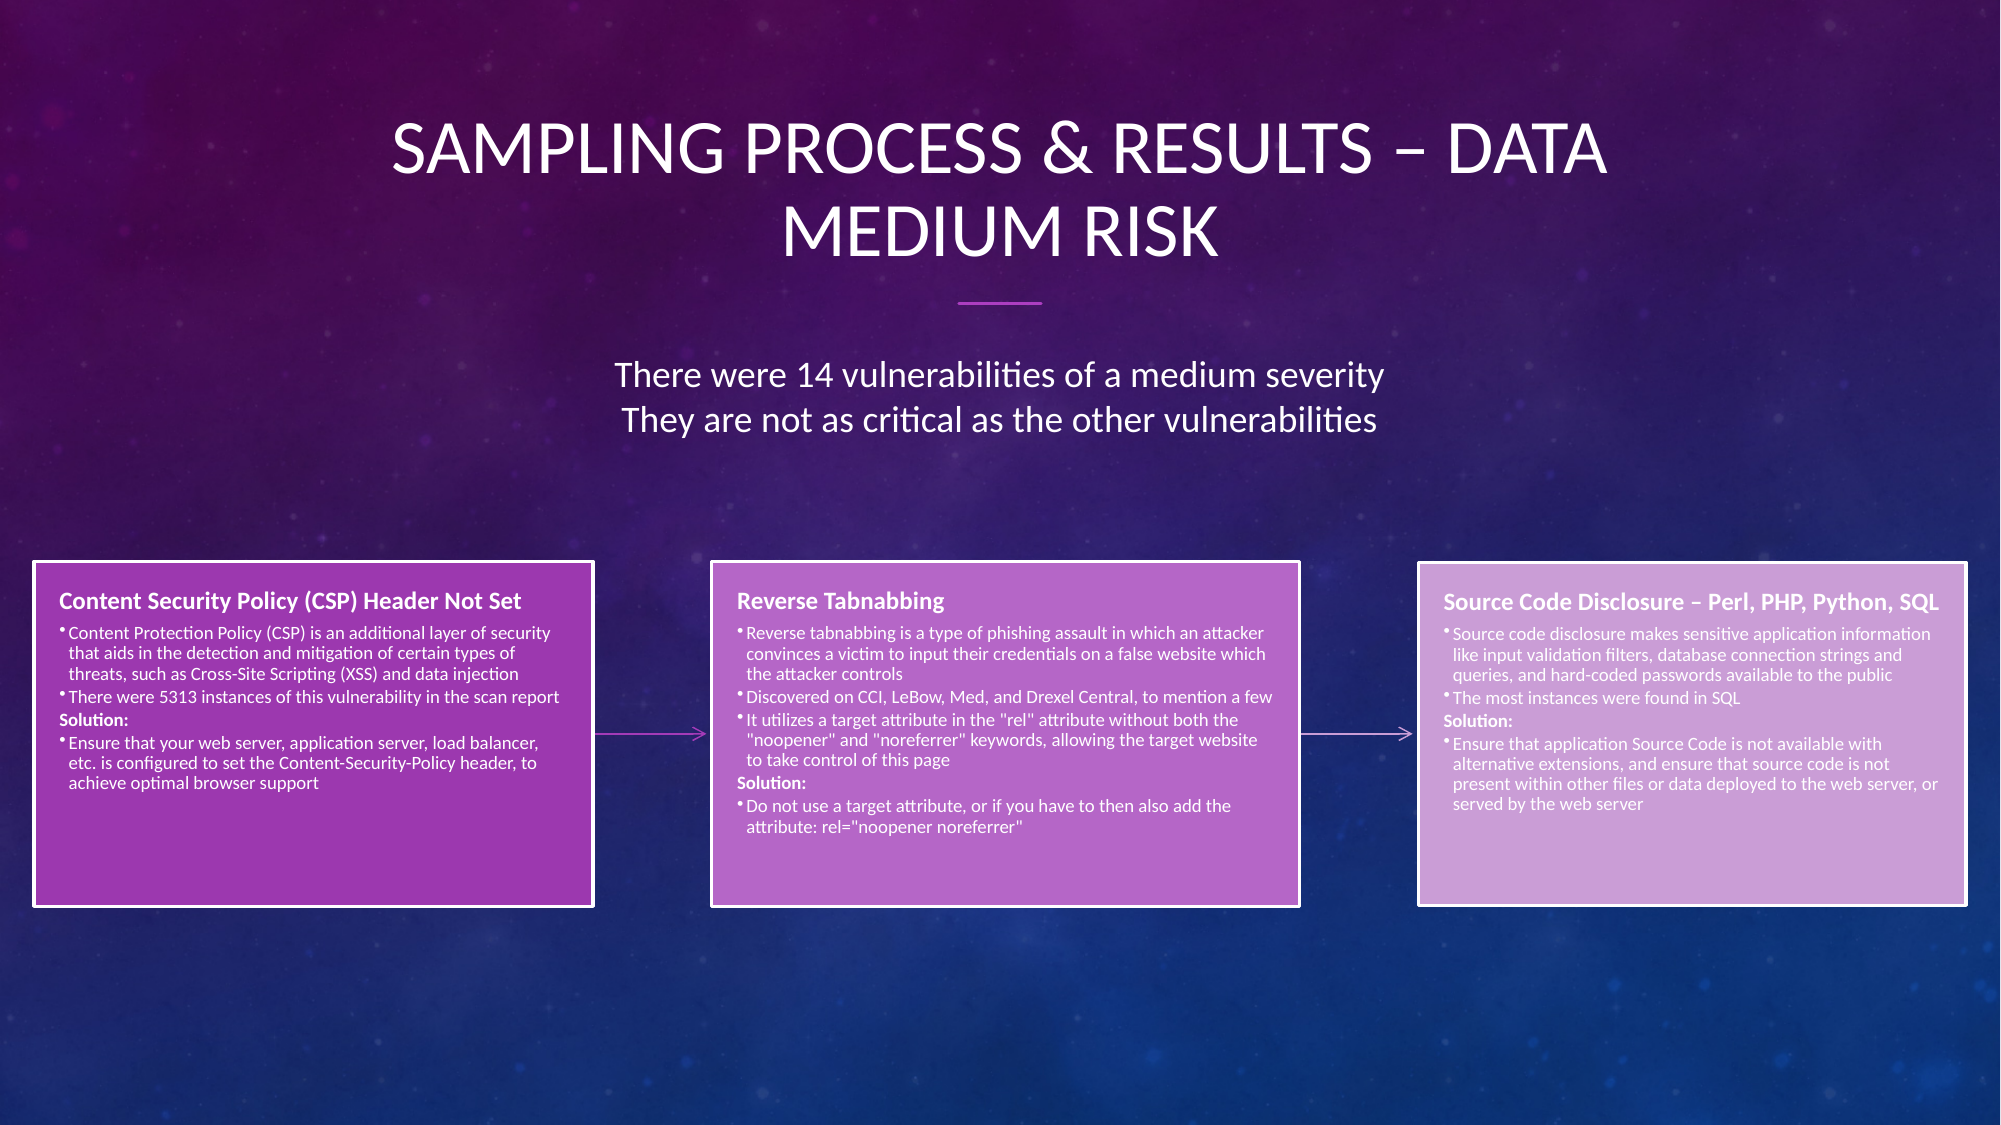

# Sampling process & results – data Medium Risk
There were 14 vulnerabilities of a medium severity
They are not as critical as the other vulnerabilities

Content Security Policy (CSP) Header Not Set
Content Protection Policy (CSP) is an additional layer of security that aids in the detection and mitigation of certain types of threats, such as Cross-Site Scripting (XSS) and data injection
There were 5313 instances of this vulnerability in the scan report
Solution:
Ensure that your web server, application server, load balancer, etc. is configured to set the Content-Security-Policy header, to achieve optimal browser support

Reverse Tabnabbing
Reverse tabnabbing is a type of phishing assault in which an attacker convinces a victim to input their credentials on a false website which the attacker controls
Discovered on CCI, LeBow, Med, and Drexel Central, to mention a few
It utilizes a target attribute in the "rel" attribute without both the "noopener" and "noreferrer" keywords, allowing the target website to take control of this page
Solution:
Do not use a target attribute, or if you have to then also add the attribute: rel="noopener noreferrer"
Source Code Disclosure – Perl, PHP, Python, SQL
Source code disclosure makes sensitive application information like input validation filters, database connection strings and queries, and hard-coded passwords available to the public
The most instances were found in SQL
Solution:
Ensure that application Source Code is not available with alternative extensions, and ensure that source code is not present within other files or data deployed to the web server, or served by the web server